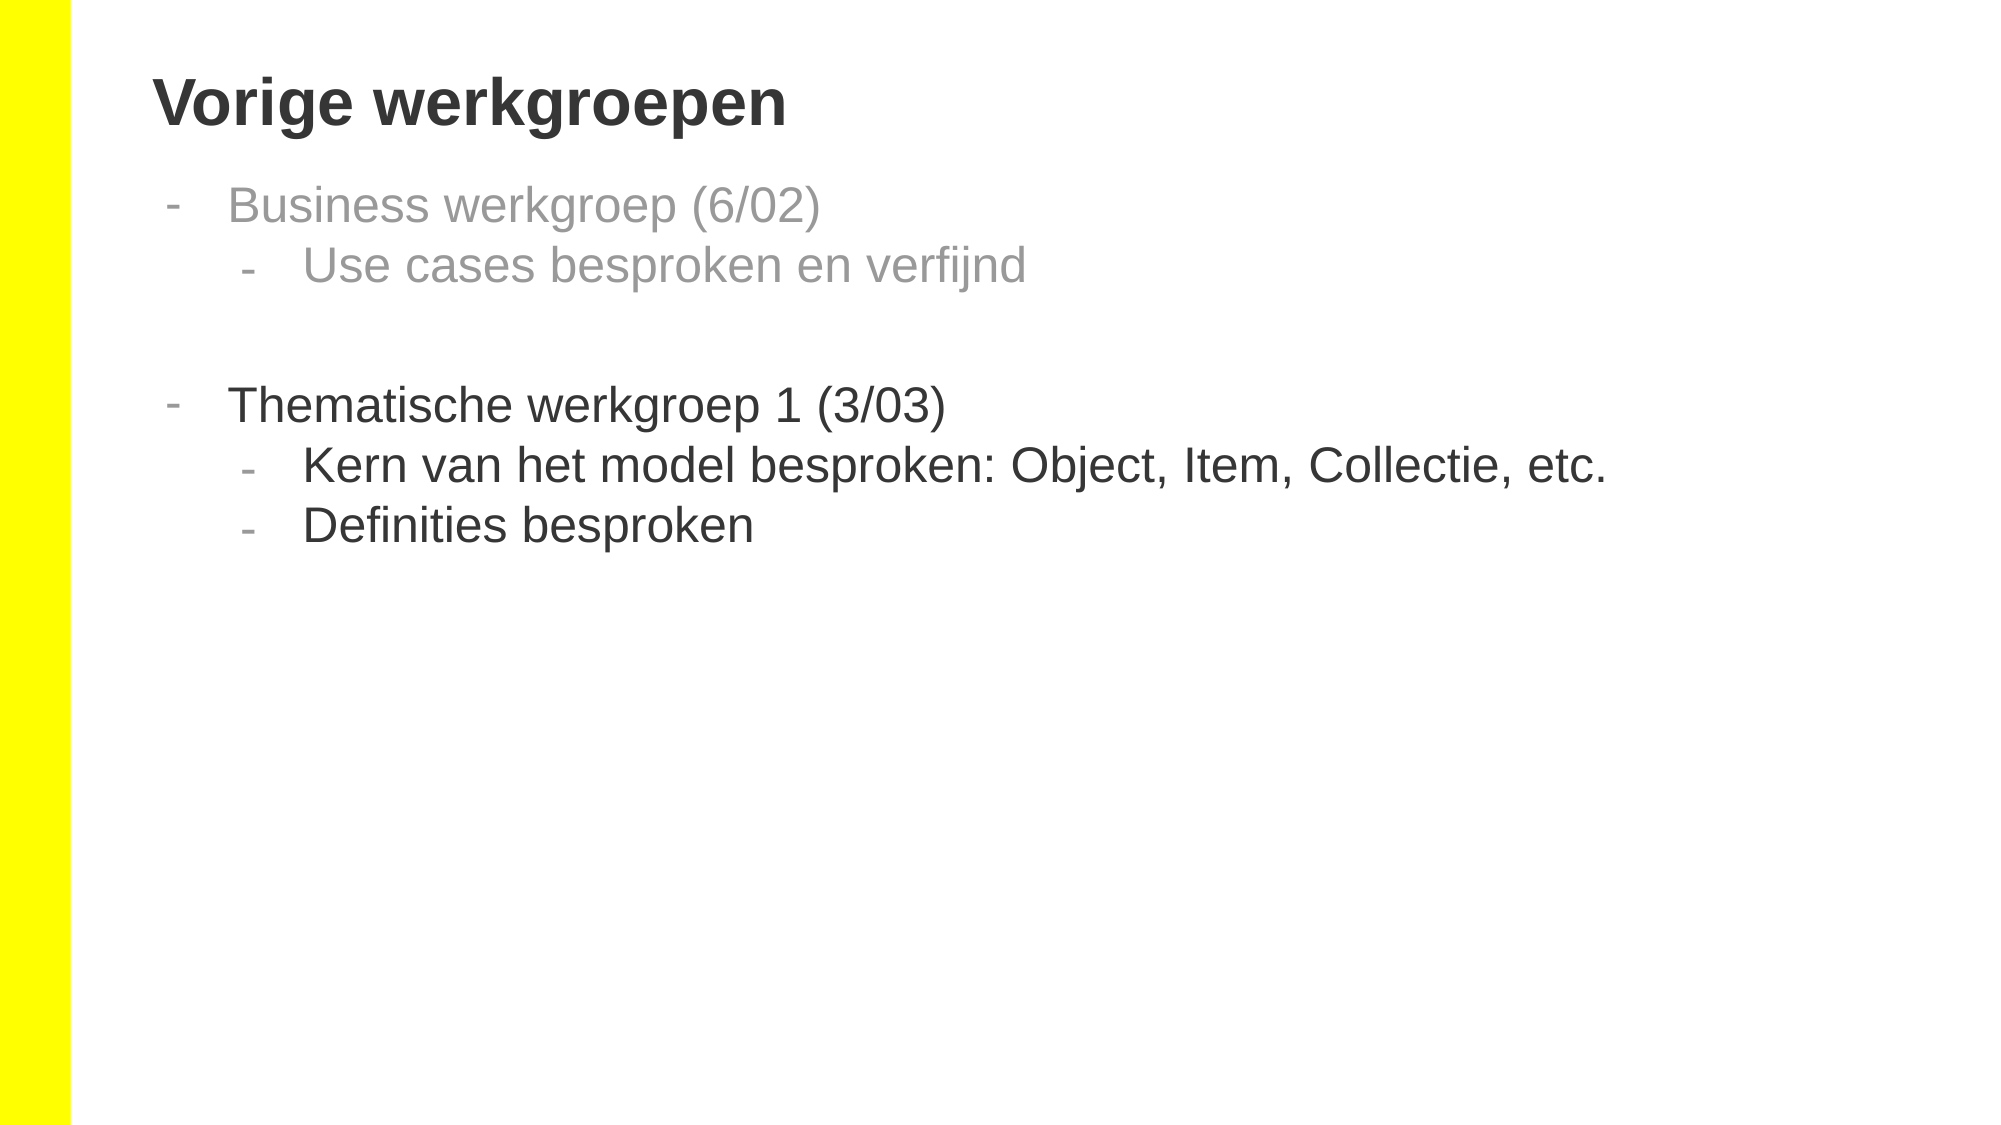

# Vorige werkgroepen
Business werkgroep (6/02)
Use cases besproken en verfijnd

Thematische werkgroep 1 (3/03)
Kern van het model besproken: Object, Item, Collectie, etc.
Definities besproken